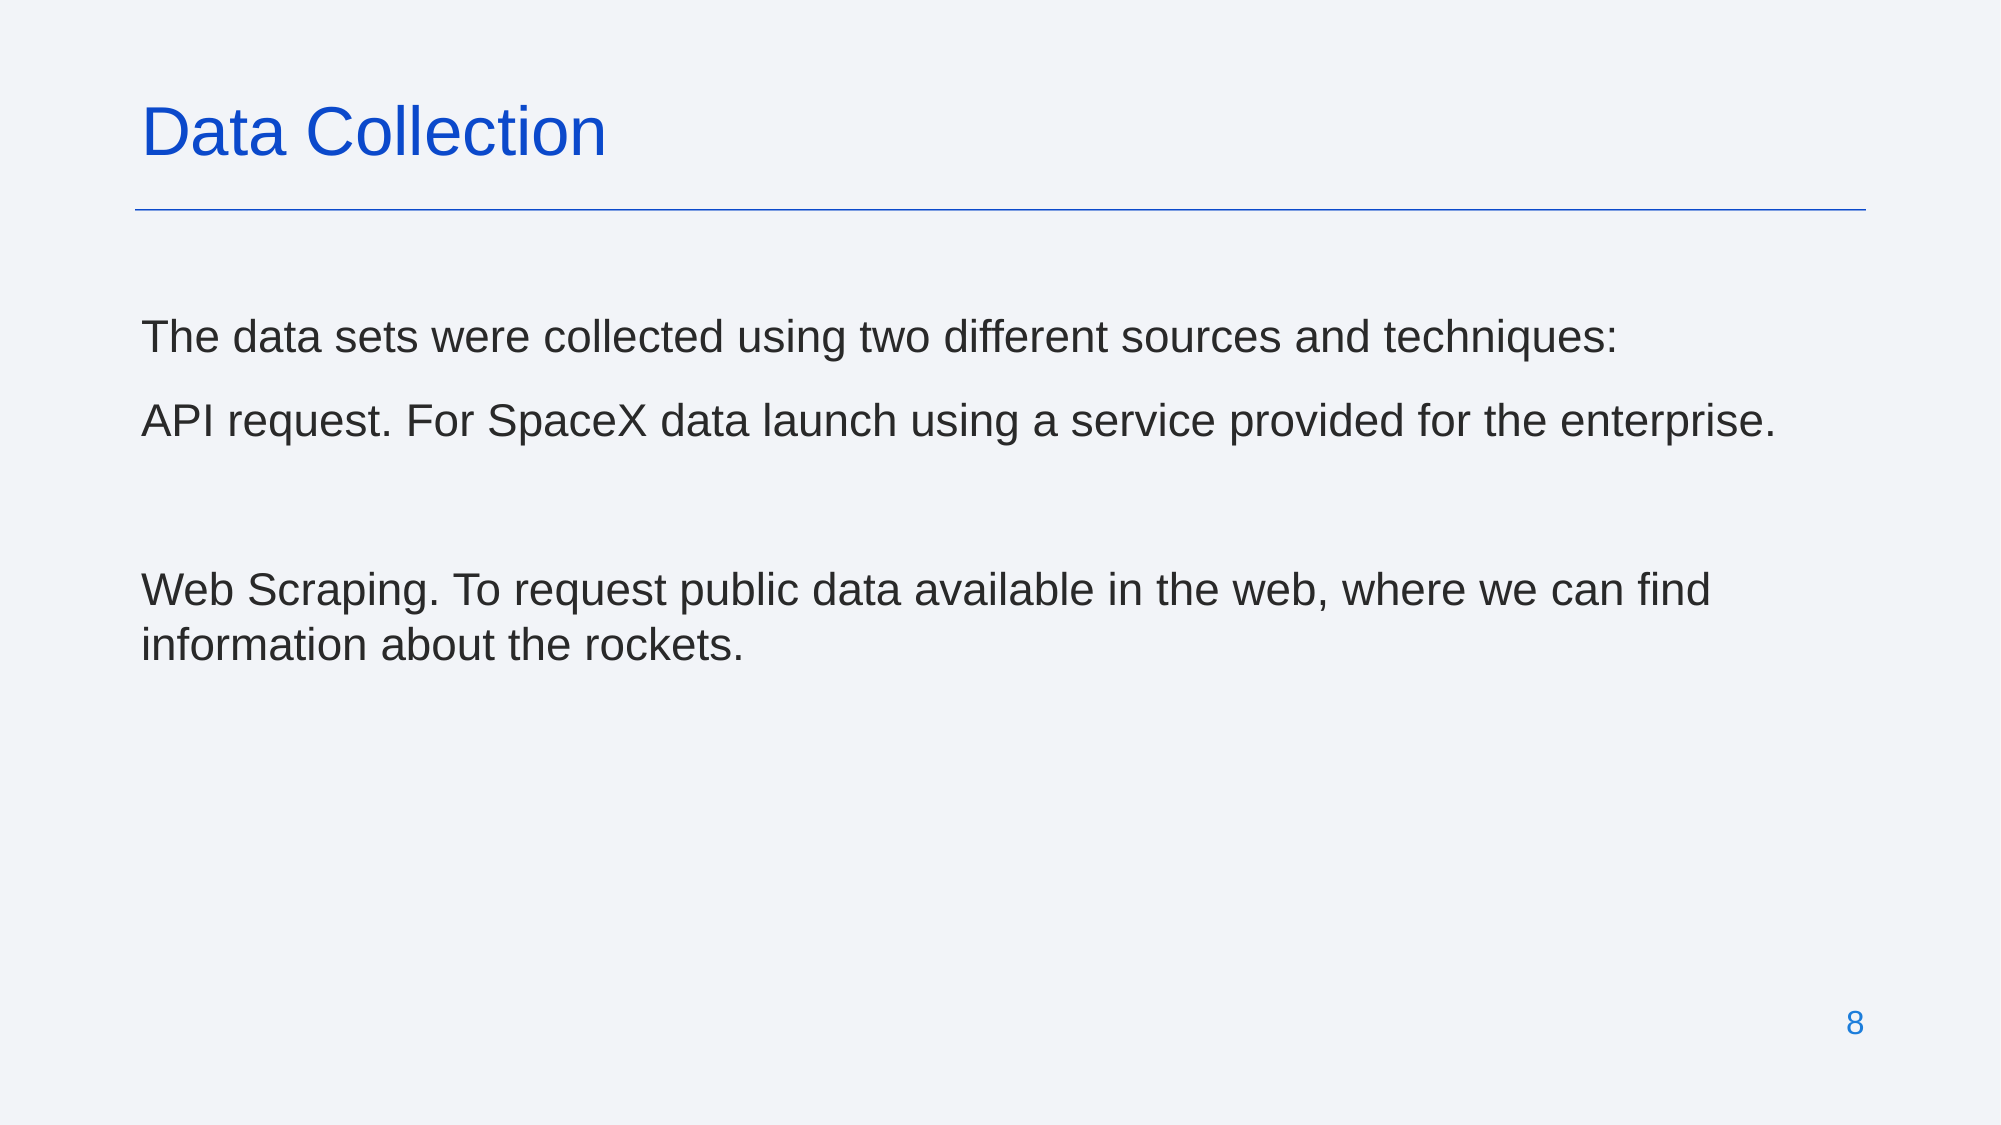

Data Collection
The data sets were collected using two different sources and techniques:
API request. For SpaceX data launch using a service provided for the enterprise.

Web Scraping. To request public data available in the web, where we can find information about the rockets.
8